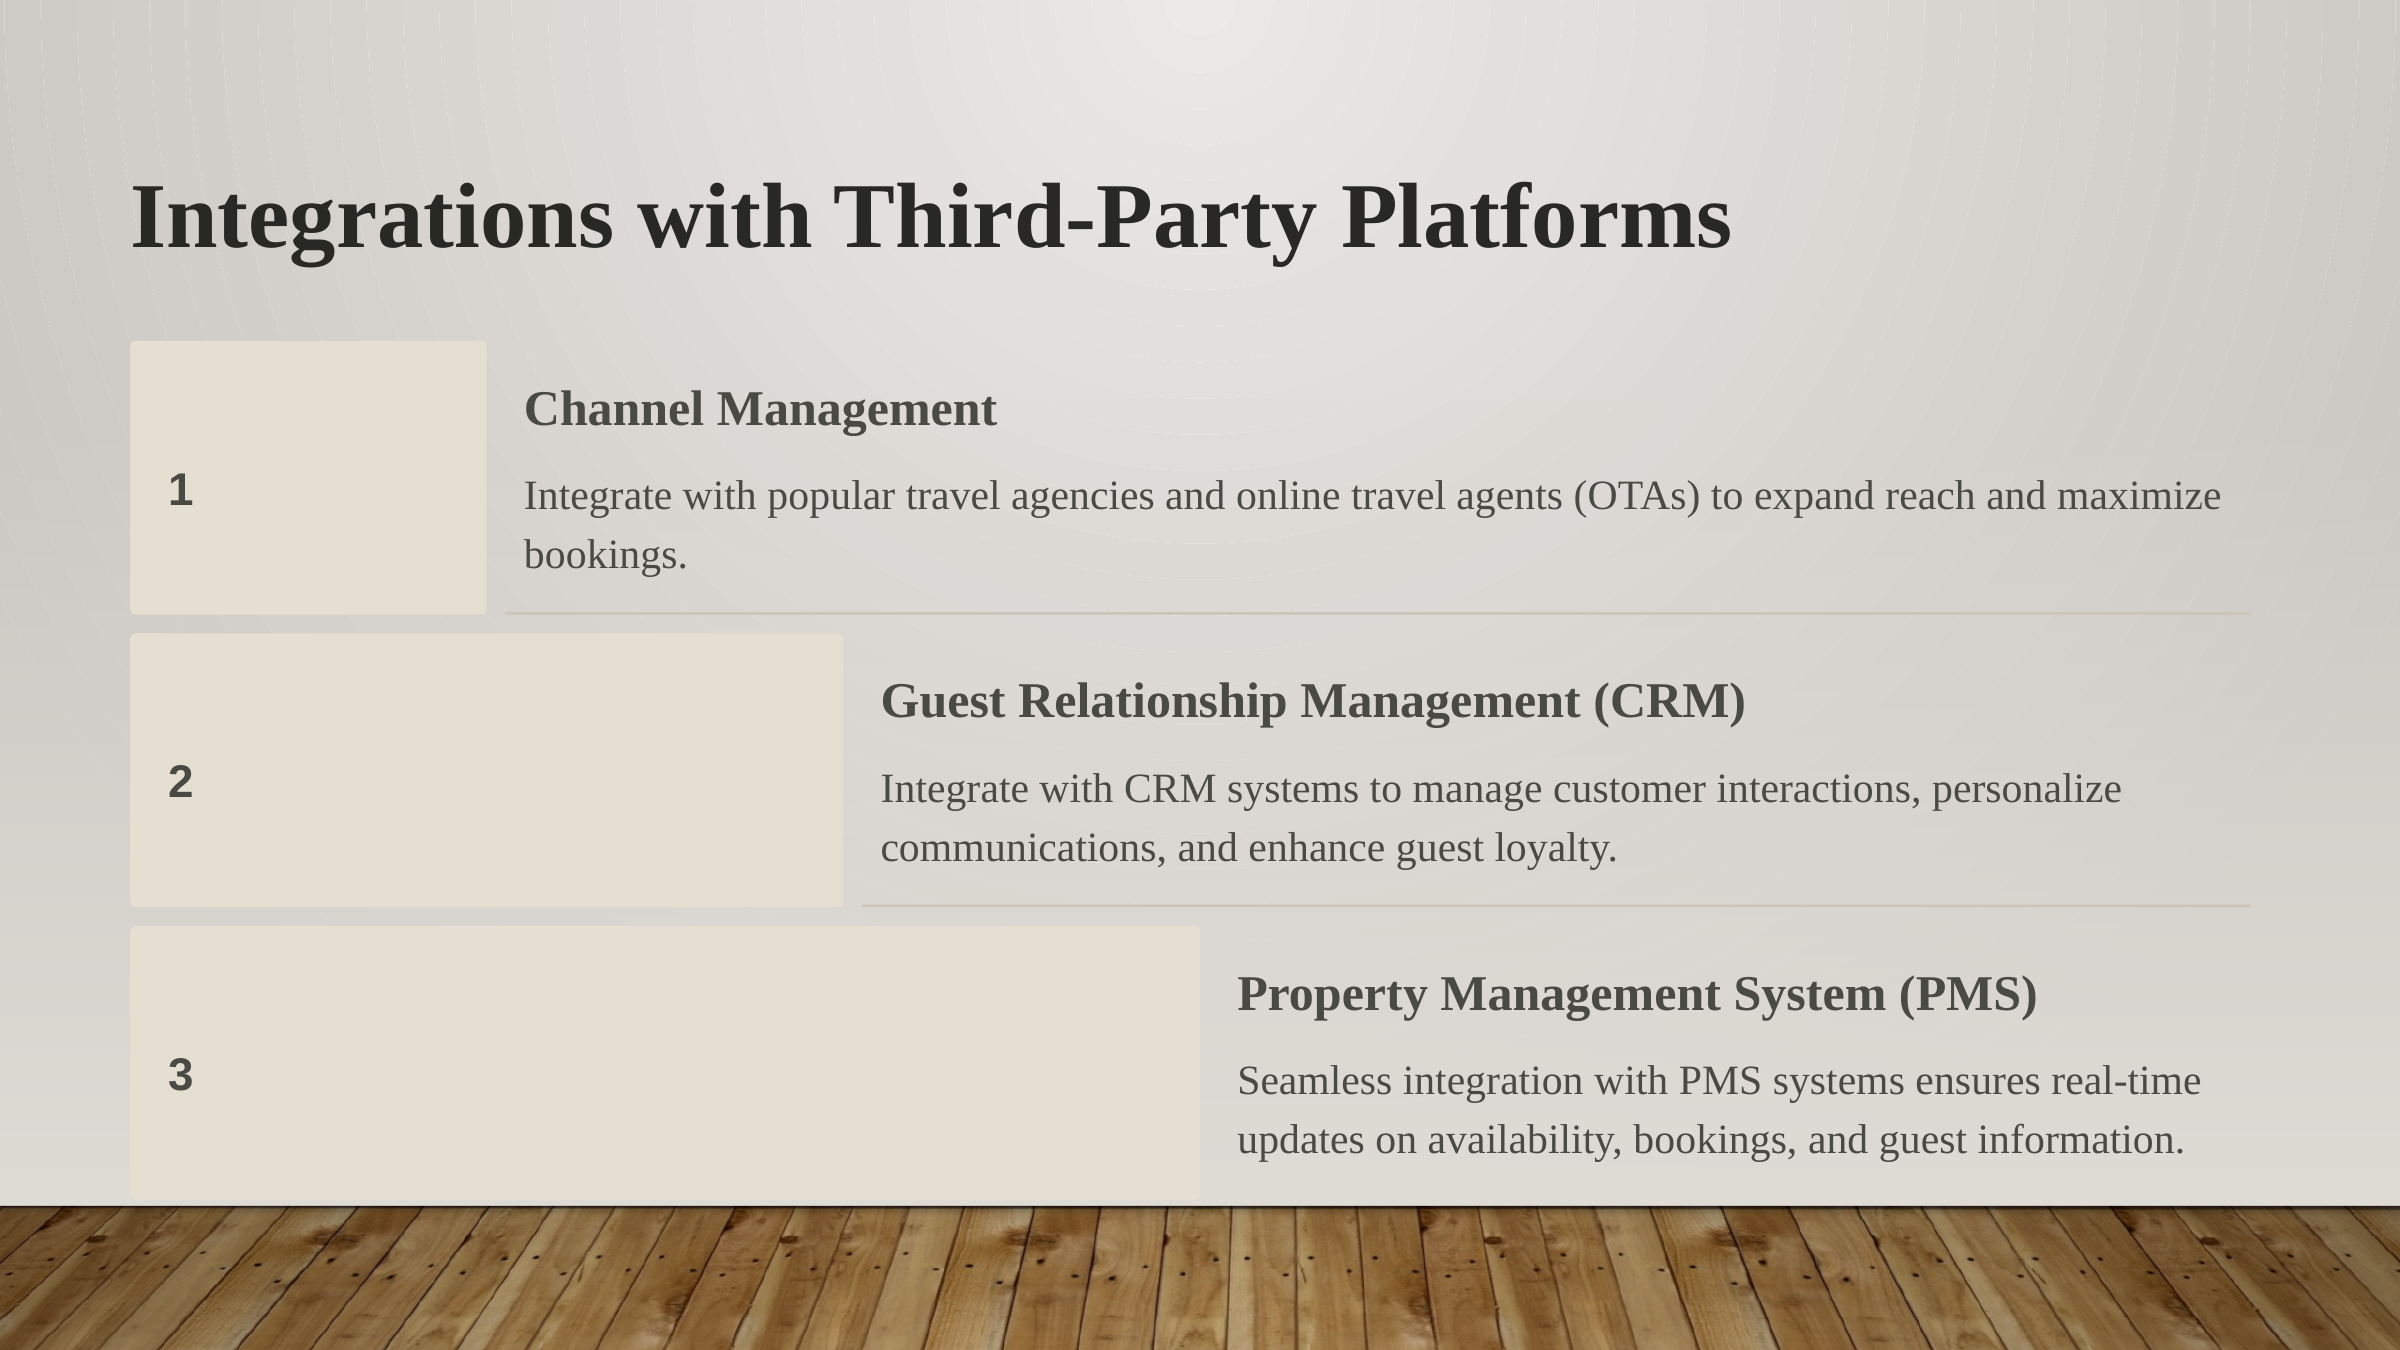

Integrations with Third-Party Platforms

Channel Management
1
Integrate with popular travel agencies and online travel agents (OTAs) to expand reach and maximize bookings.

Guest Relationship Management (CRM)
2
Integrate with CRM systems to manage customer interactions, personalize communications, and enhance guest loyalty.

Property Management System (PMS)
3
Seamless integration with PMS systems ensures real-time updates on availability, bookings, and guest information.